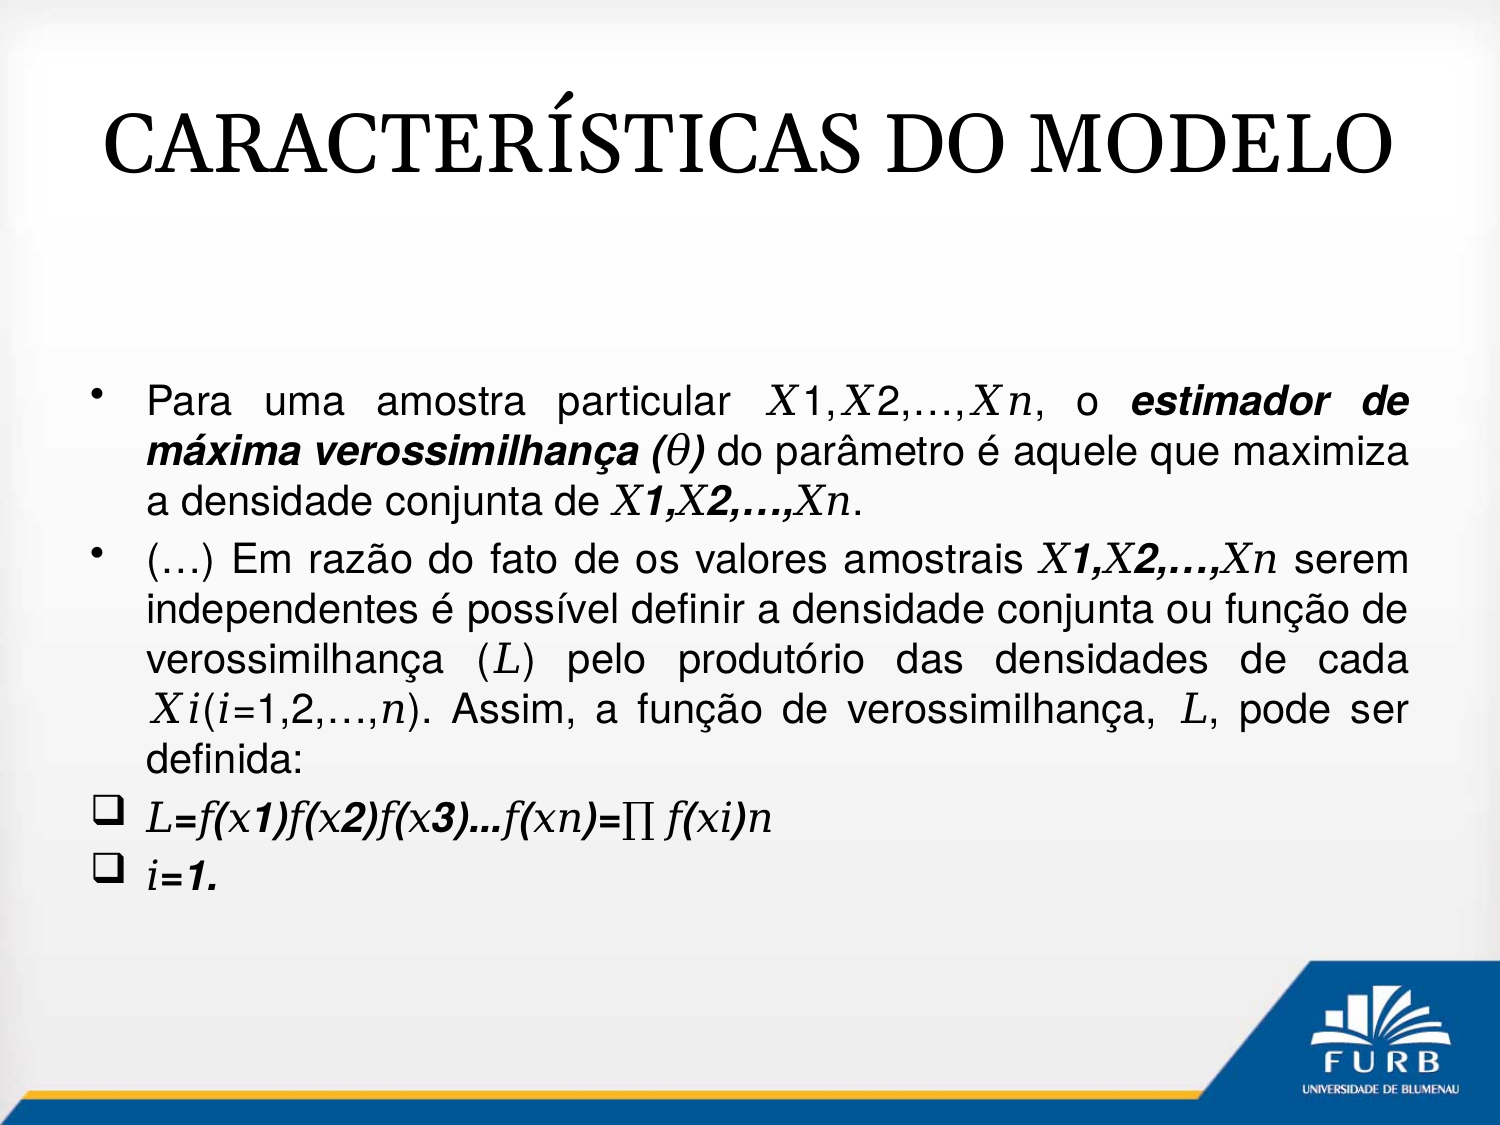

# CARACTERÍSTICAS DO MODELO

Para uma amostra particular 𝑋1,𝑋2,…,𝑋𝑛, o estimador de máxima verossimilhança (𝜃) do parâmetro é aquele que maximiza a densidade conjunta de 𝑋1,𝑋2,…,𝑋𝑛.
(…) Em razão do fato de os valores amostrais 𝑋1,𝑋2,…,𝑋𝑛 serem independentes é possível definir a densidade conjunta ou função de verossimilhança (𝐿) pelo produtório das densidades de cada 𝑋𝑖(𝑖=1,2,…,𝑛). Assim, a função de verossimilhança, 𝐿, pode ser definida:
𝐿=𝑓(𝑥1)𝑓(𝑥2)𝑓(𝑥3)...𝑓(𝑥𝑛)=∏ 𝑓(𝑥𝑖)𝑛
𝑖=1.